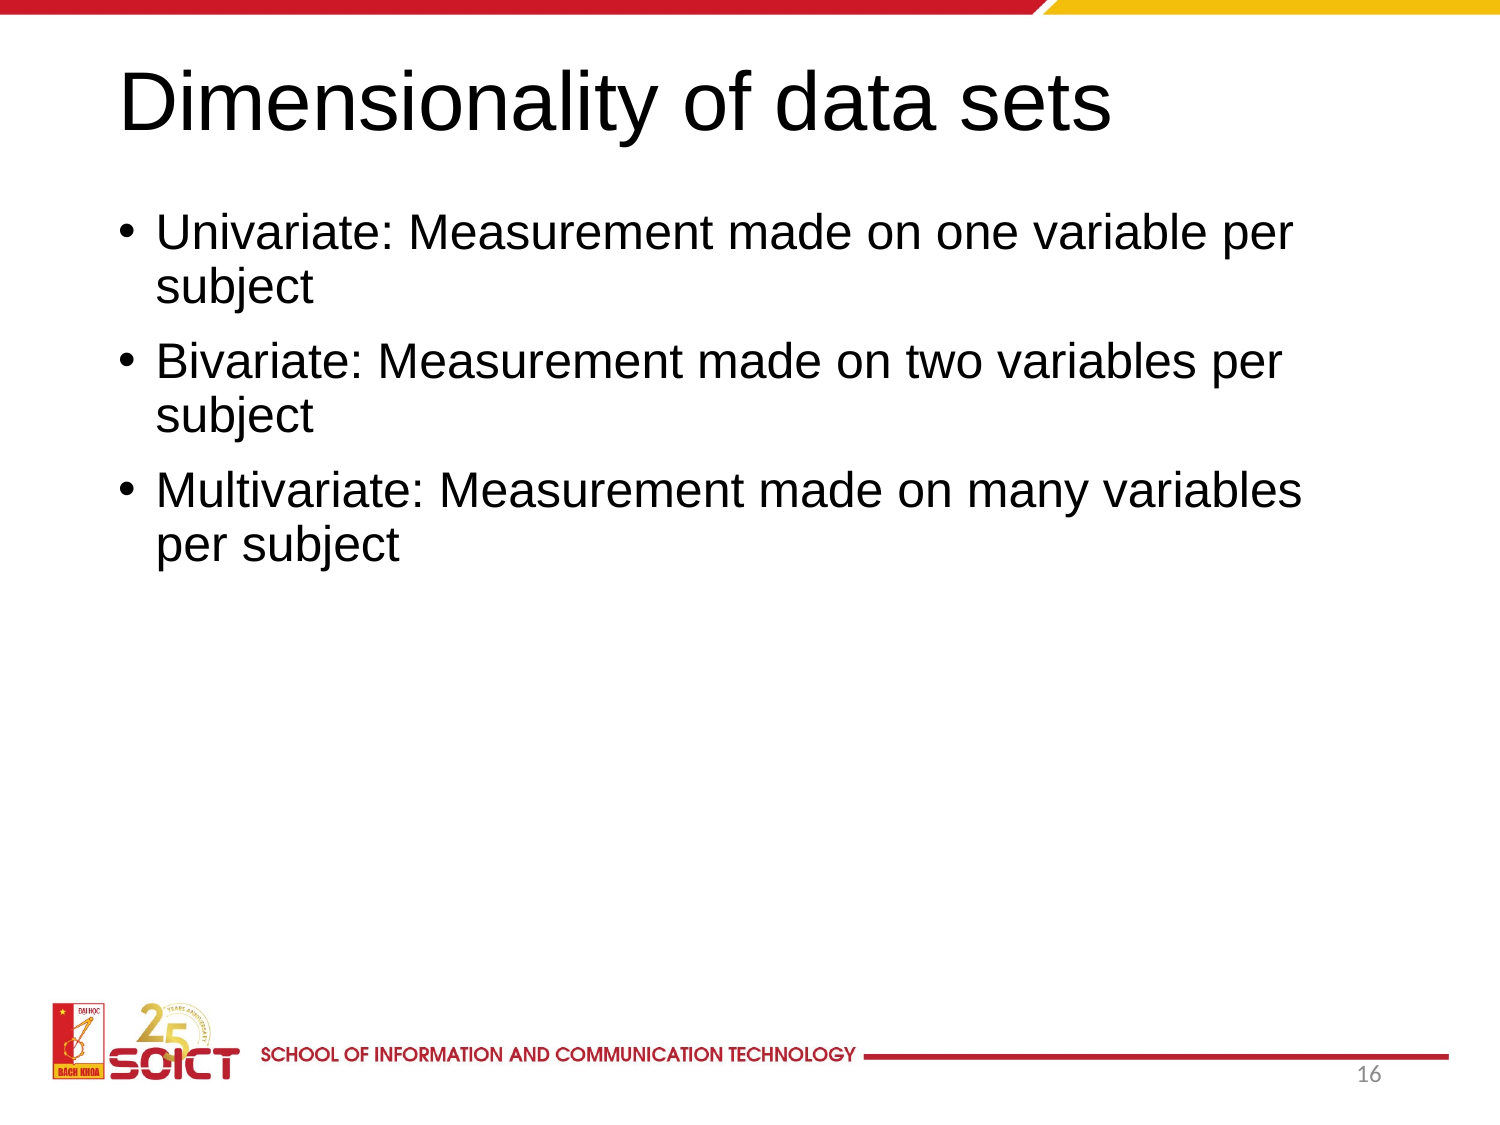

# Dimensionality of data sets
Univariate: Measurement made on one variable per subject
Bivariate: Measurement made on two variables per subject
Multivariate: Measurement made on many variables per subject

16